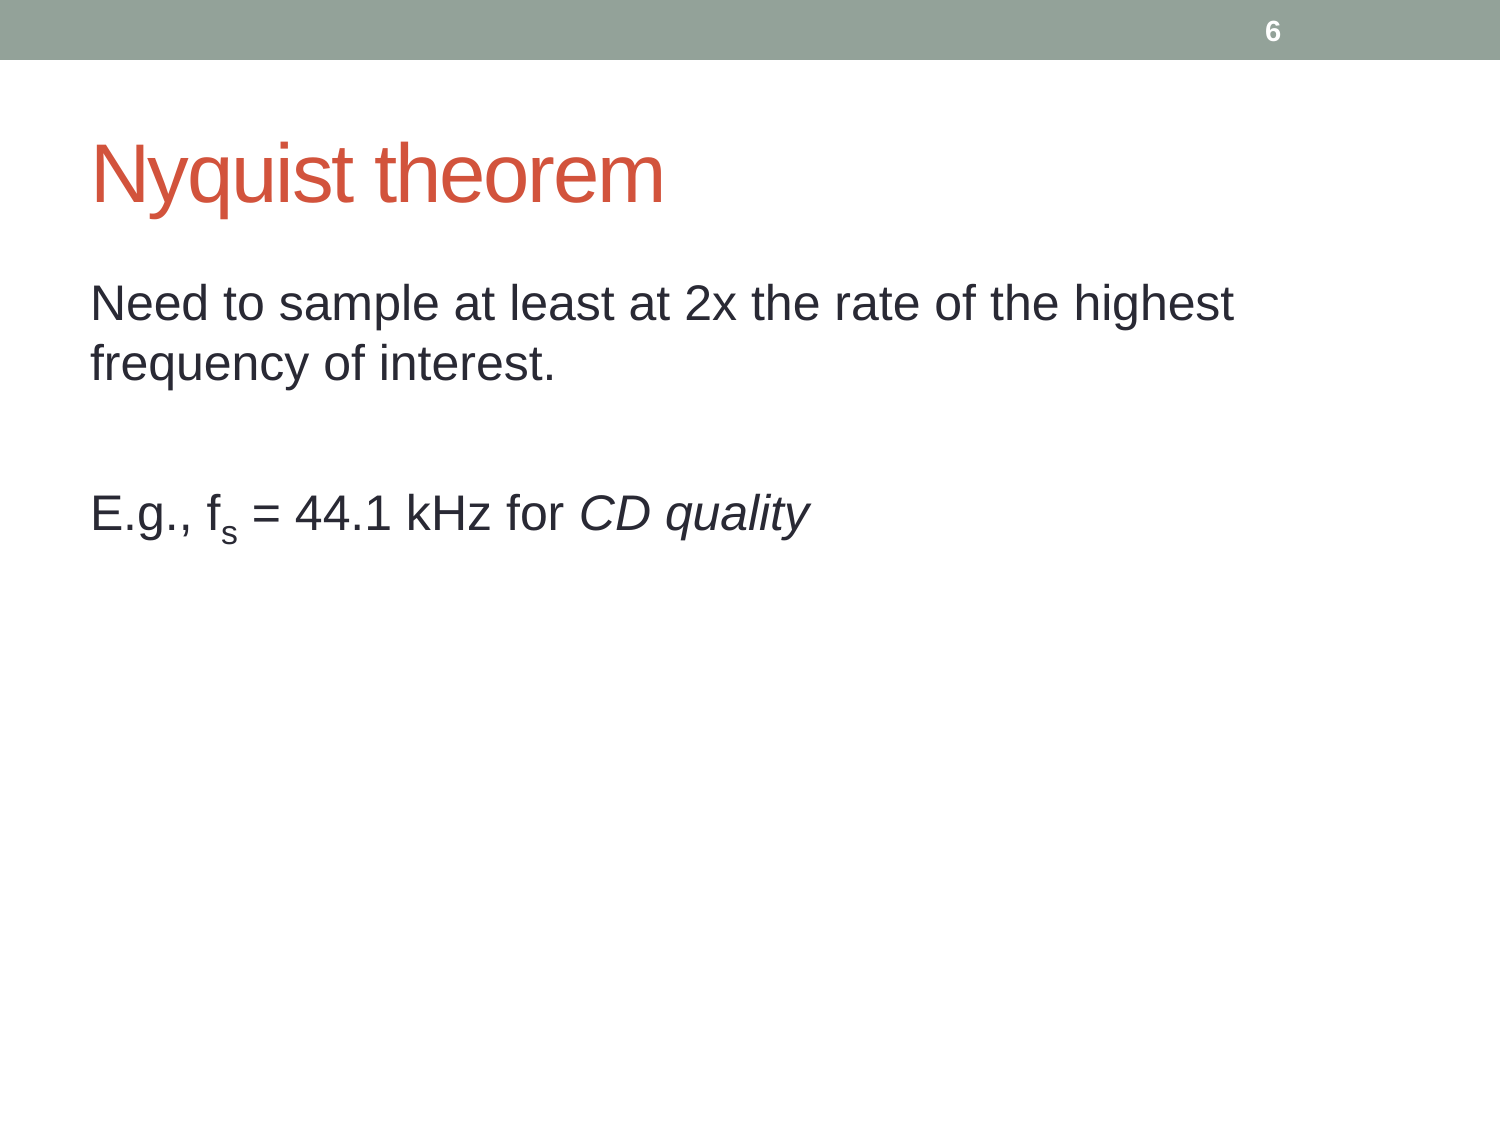

6
# Nyquist theorem
Need to sample at least at 2x the rate of the highest frequency of interest.

E.g., fs = 44.1 kHz for CD quality